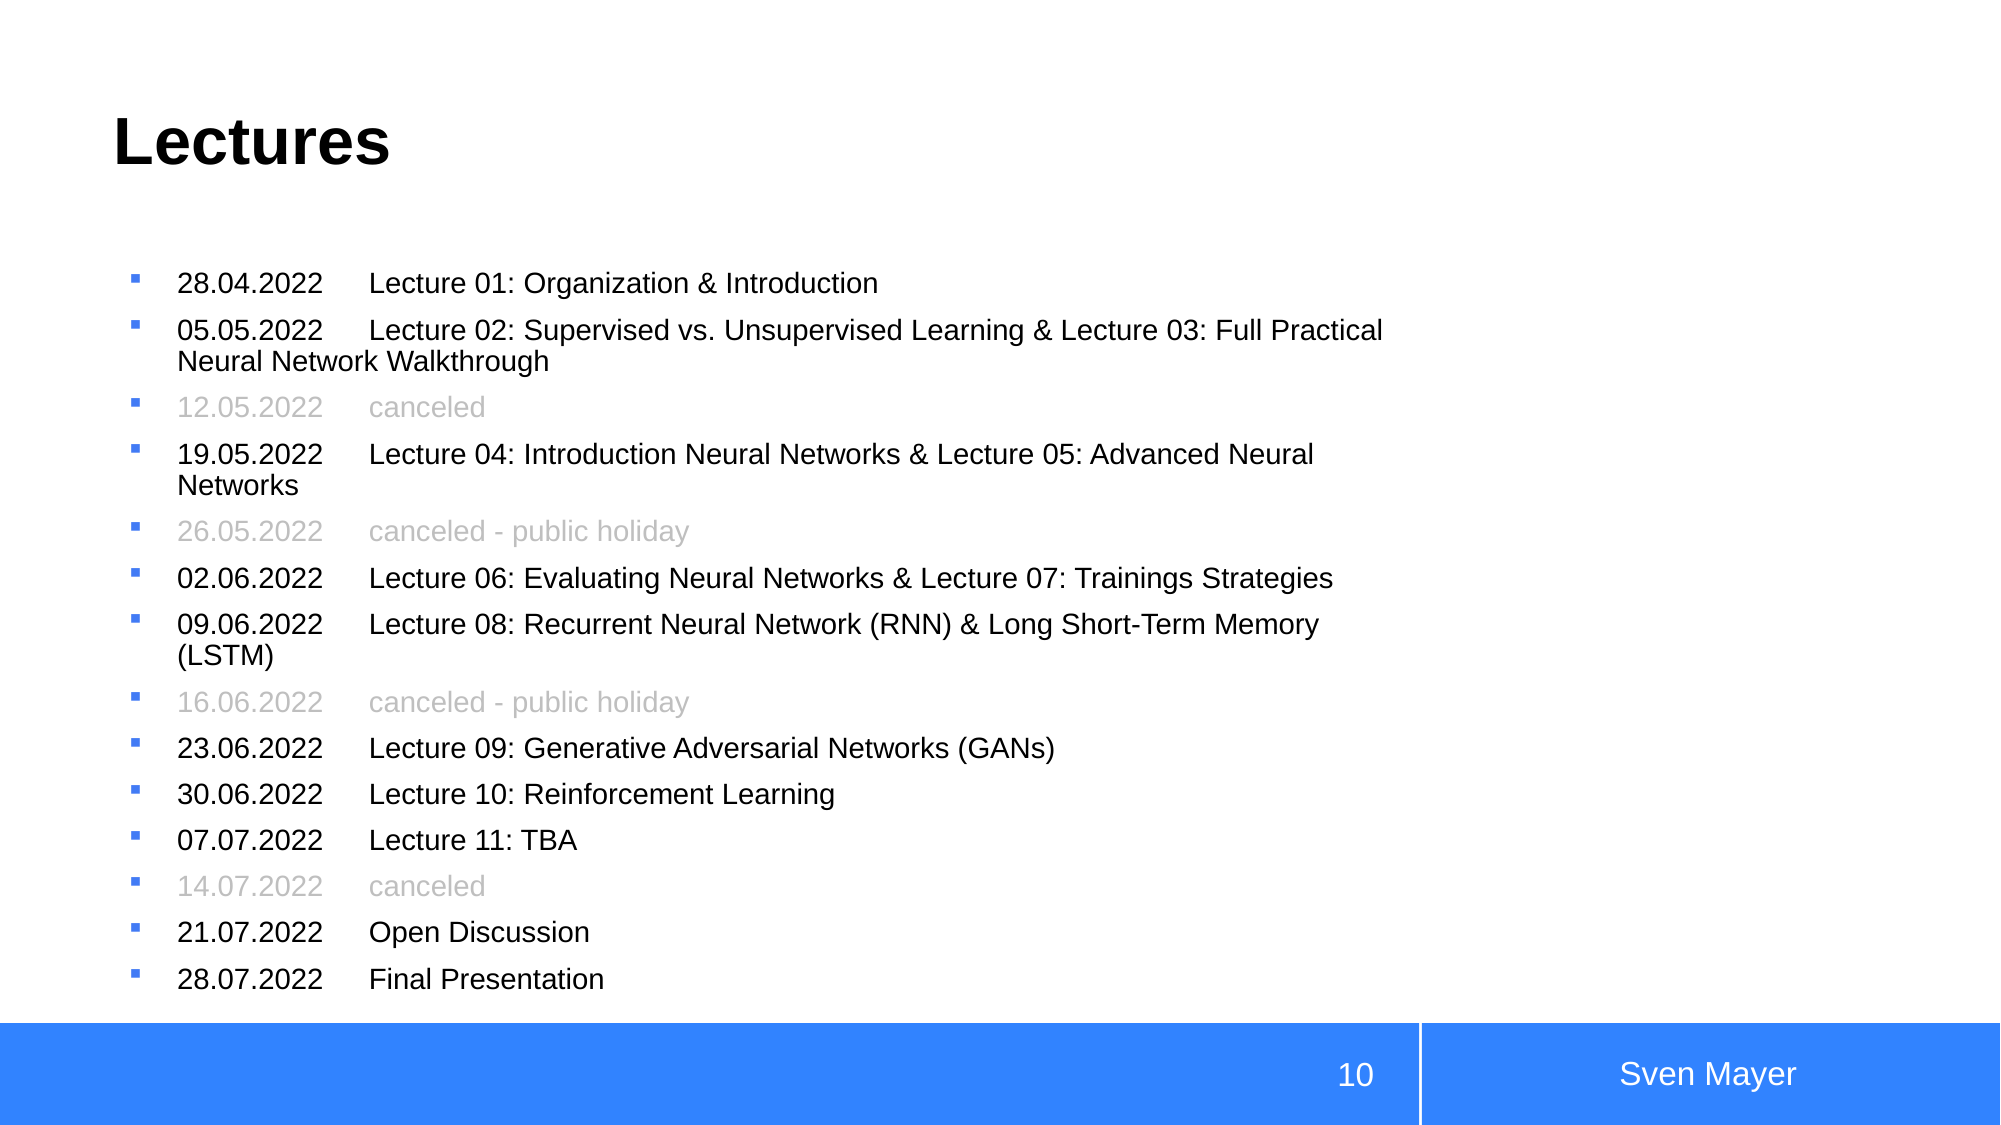

# Lectures

28.04.2022	Lecture 01: Organization & Introduction
05.05.2022	Lecture 02: Supervised vs. Unsupervised Learning & Lecture 03: Full Practical Neural Network Walkthrough
12.05.2022	canceled
19.05.2022	Lecture 04: Introduction Neural Networks & Lecture 05: Advanced Neural Networks
26.05.2022	canceled - public holiday
02.06.2022	Lecture 06: Evaluating Neural Networks & Lecture 07: Trainings Strategies
09.06.2022	Lecture 08: Recurrent Neural Network (RNN) & Long Short-Term Memory (LSTM)
16.06.2022	canceled - public holiday
23.06.2022	Lecture 09: Generative Adversarial Networks (GANs)
30.06.2022	Lecture 10: Reinforcement Learning
07.07.2022	Lecture 11: TBA
14.07.2022	canceled
21.07.2022	Open Discussion
28.07.2022	Final Presentation
Sven Mayer

10